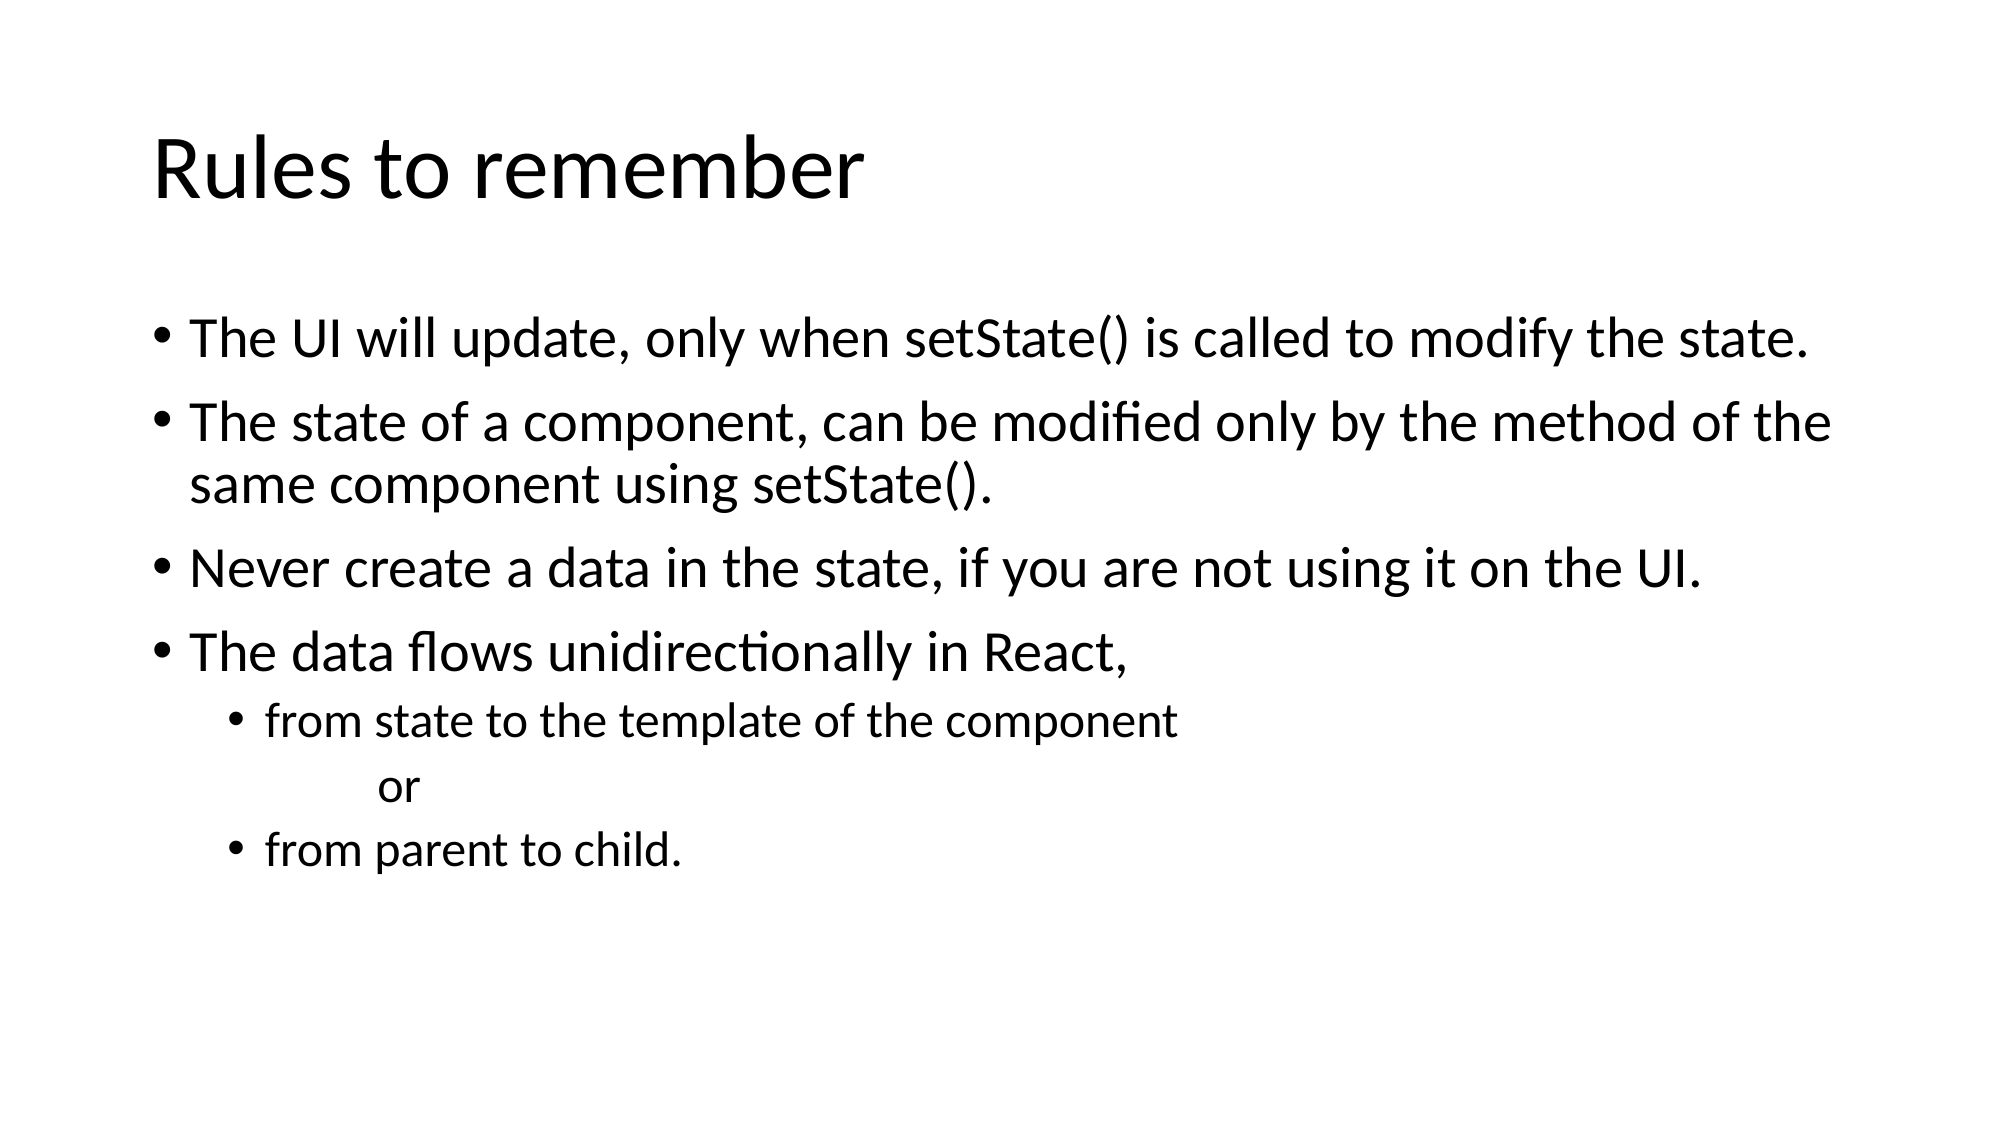

# Rules to remember
The UI will update, only when setState() is called to modify the state.
The state of a component, can be modified only by the method of the same component using setState().
Never create a data in the state, if you are not using it on the UI.
The data flows unidirectionally in React,
from state to the template of the component
	or
from parent to child.